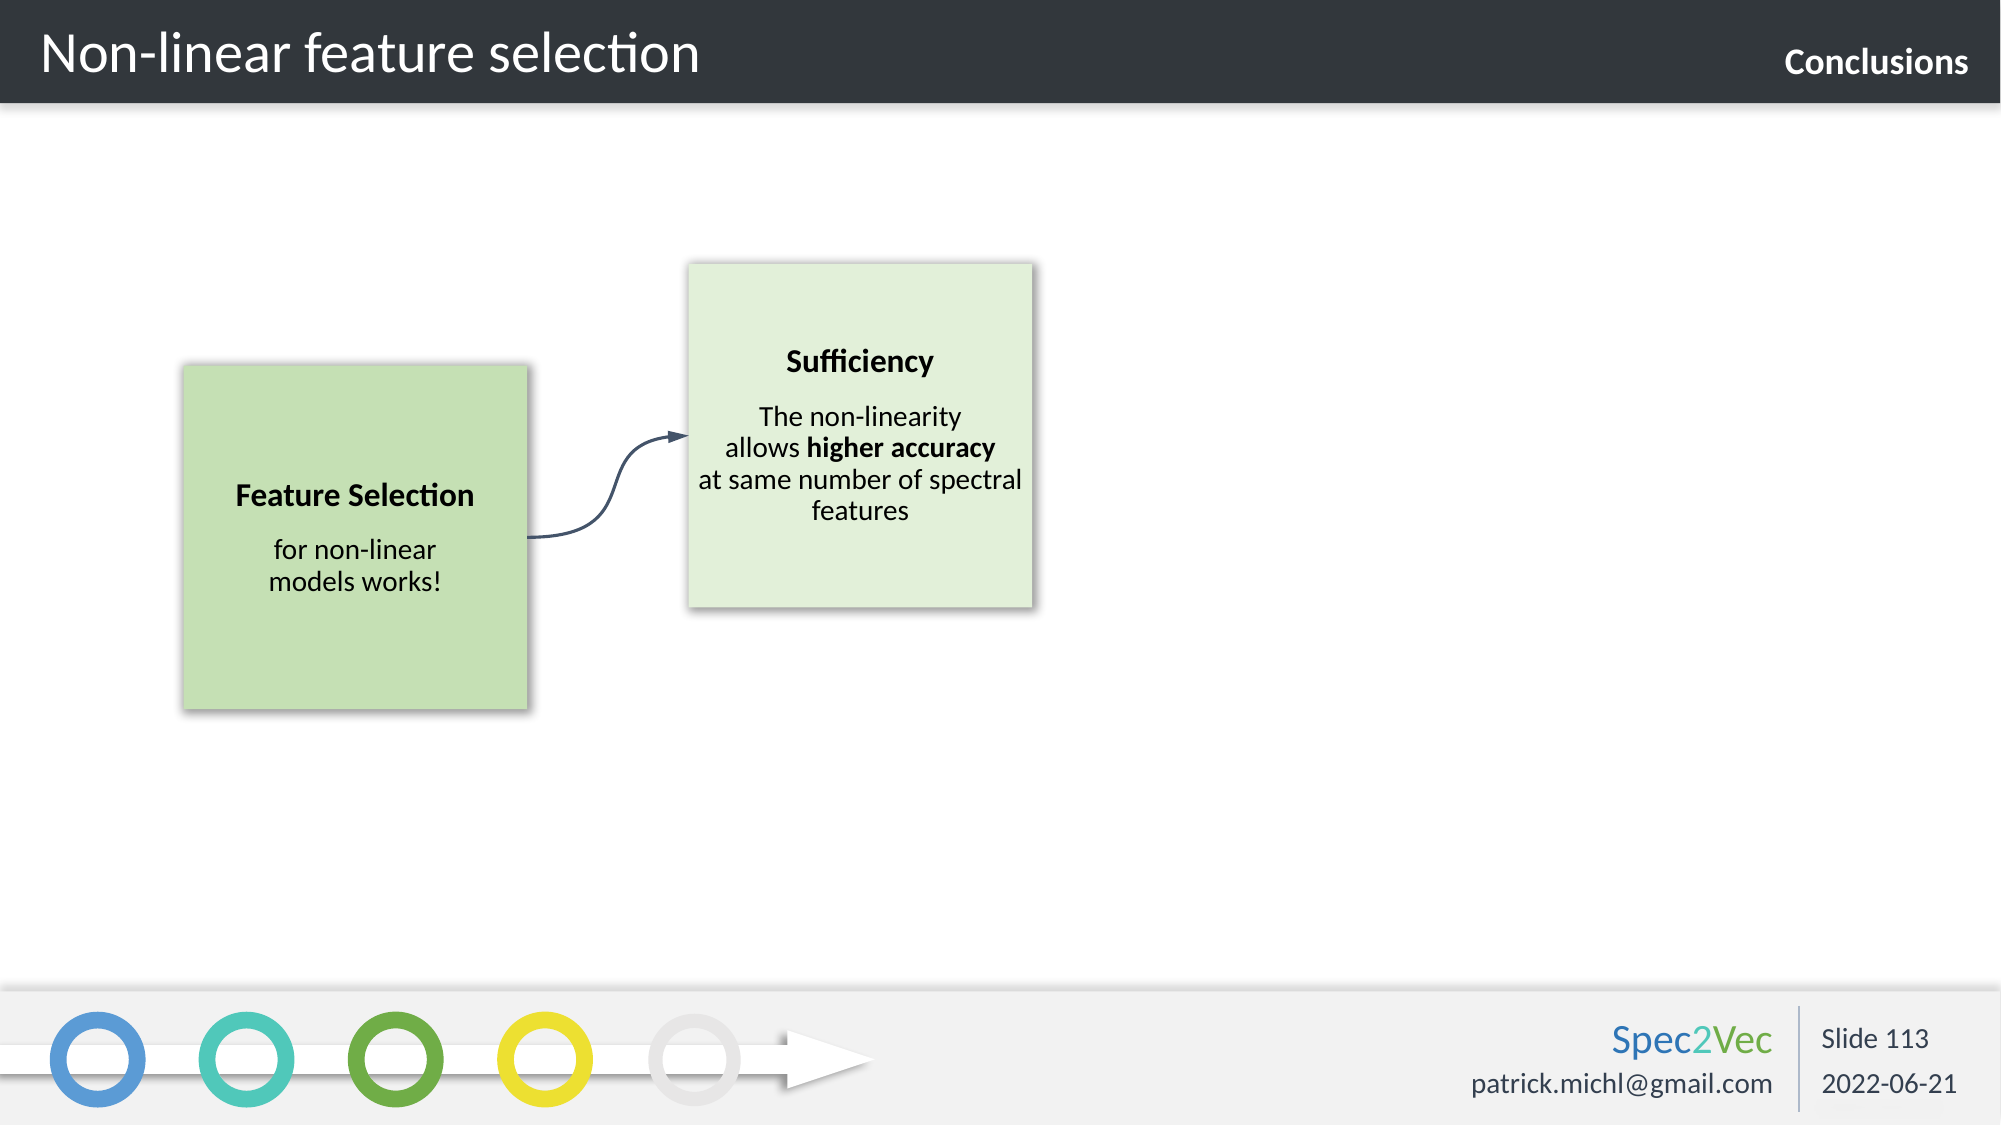

Non-linear feature selection
Conclusions
Sufficiency
The non-linearity
allows higher accuracy
at same number of spectral features
Feature Selection
for non-linear
models works!